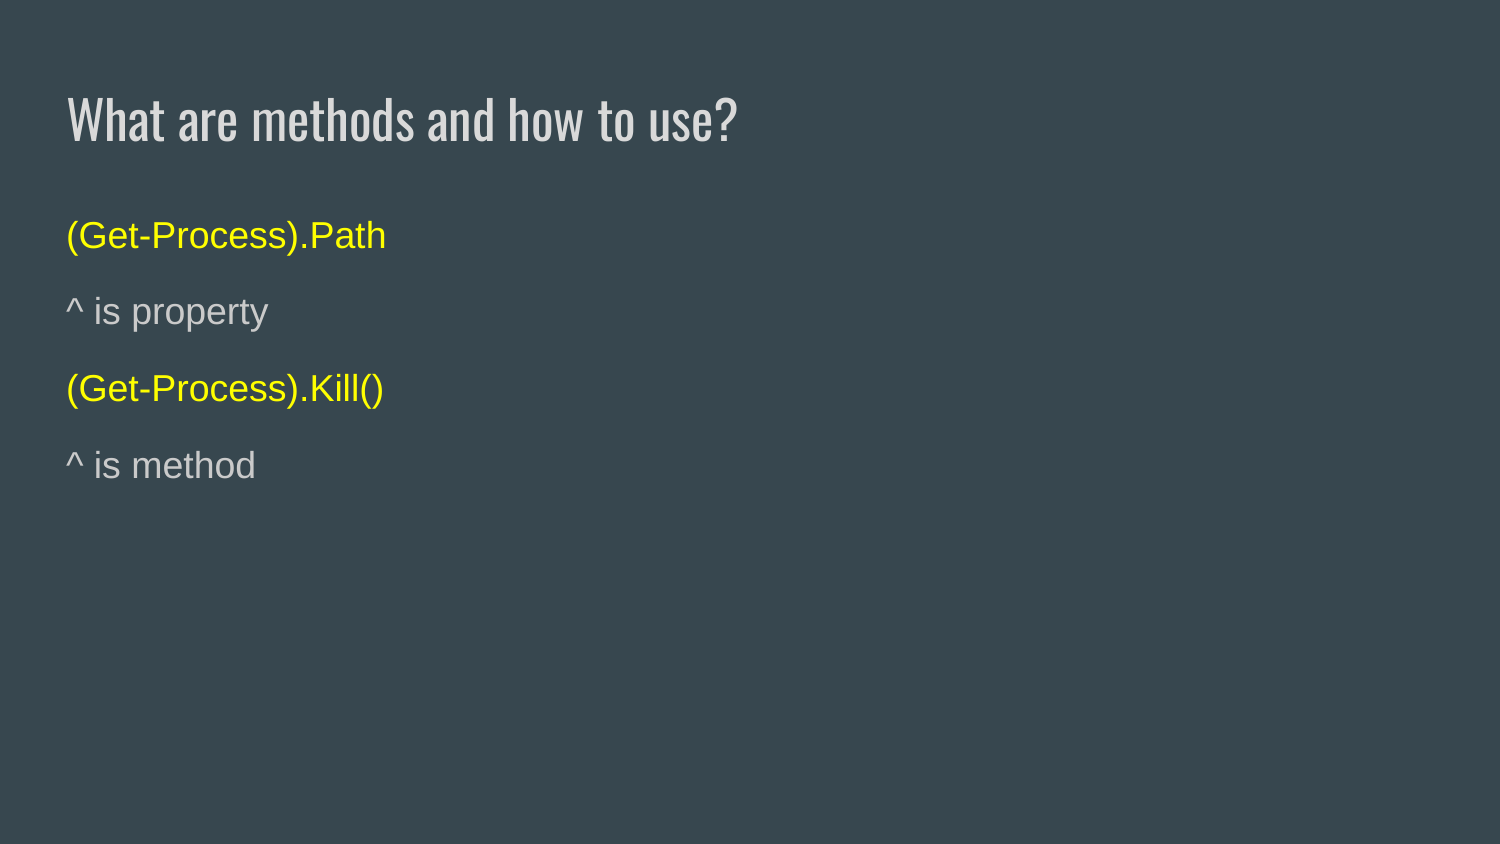

# What are methods and how to use?
(Get-Process).Path
^ is property
(Get-Process).Kill()
^ is method